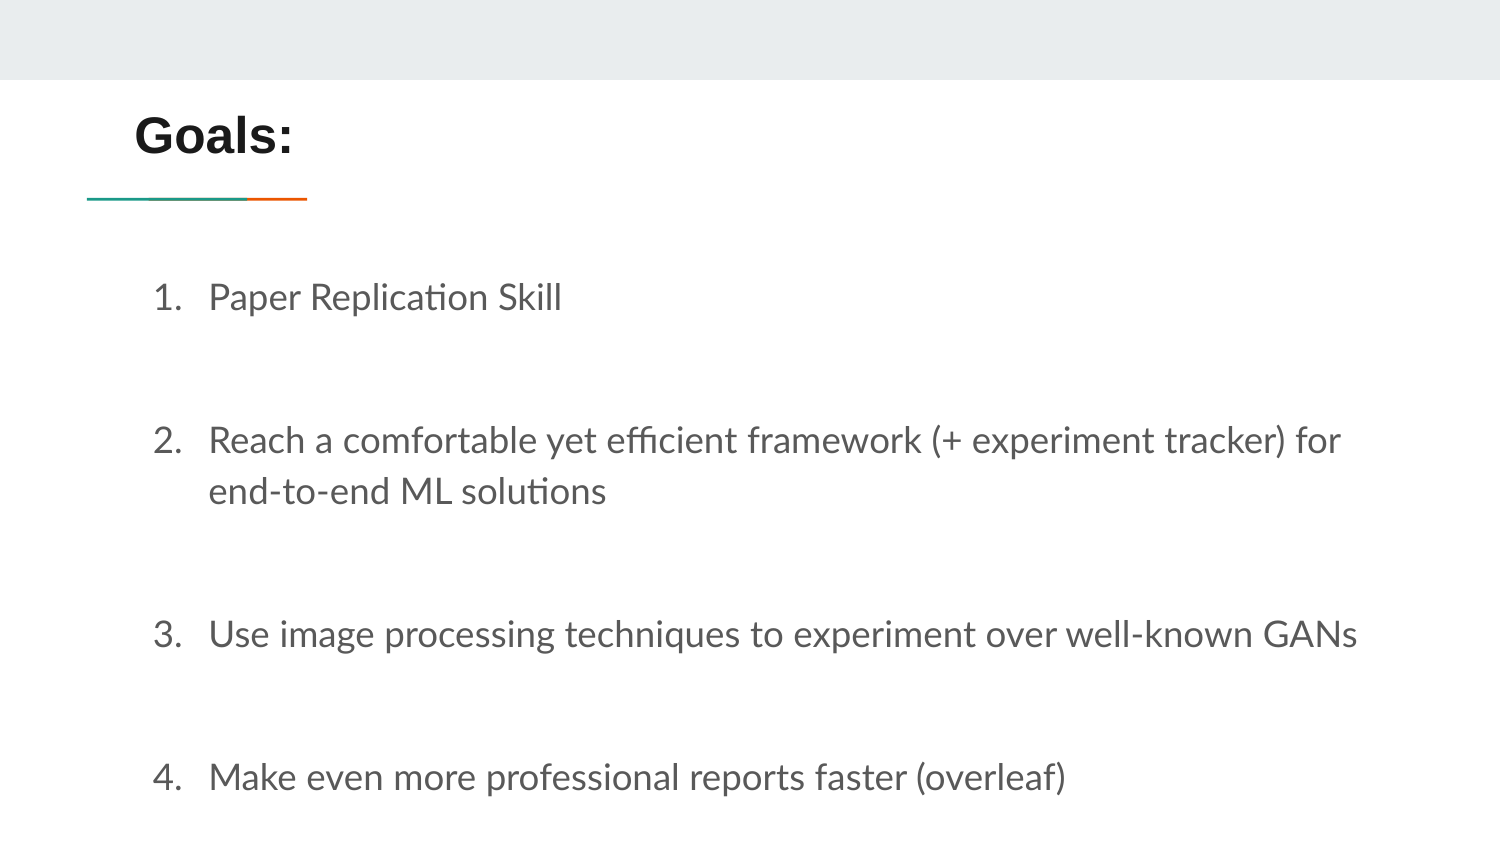

# Goals:
Paper Replication Skill

Reach a comfortable yet efficient framework (+ experiment tracker) for end-to-end ML solutions

Use image processing techniques to experiment over well-known GANs

Make even more professional reports faster (overleaf)